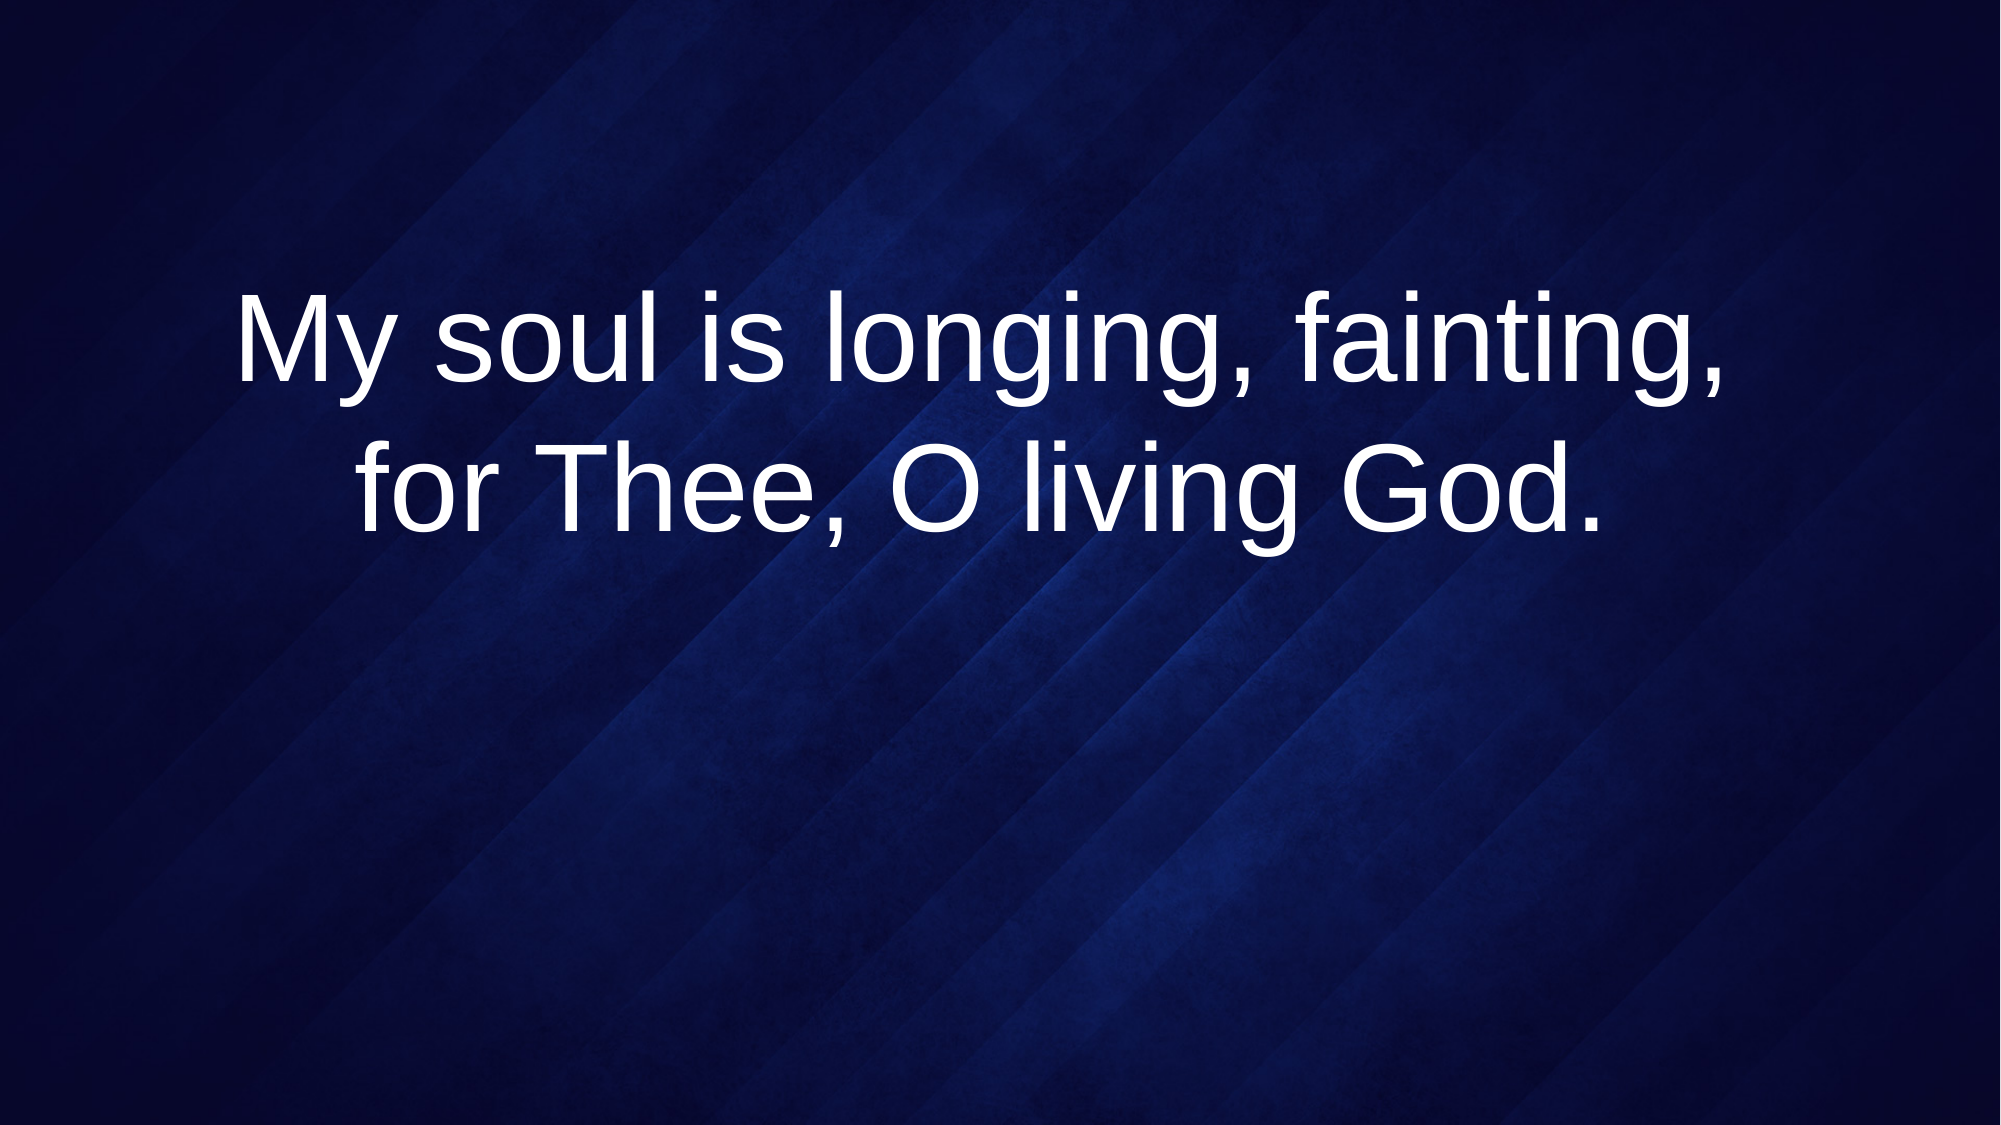

# My soul is longing, fainting, for Thee, O living God.